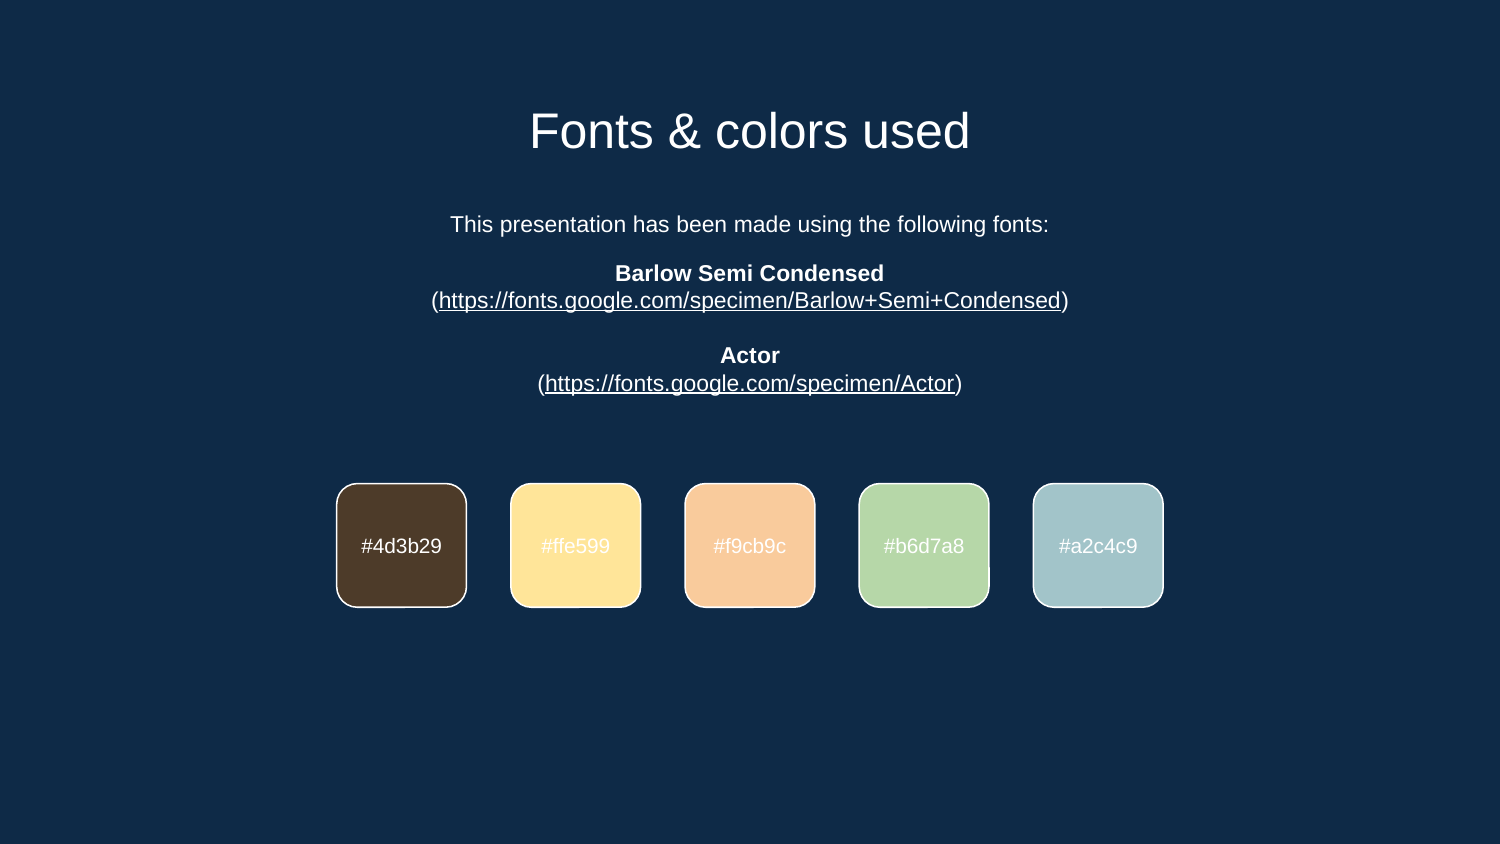

# Fonts & colors used
This presentation has been made using the following fonts:
Barlow Semi Condensed
(https://fonts.google.com/specimen/Barlow+Semi+Condensed)

Actor
(https://fonts.google.com/specimen/Actor)

#4d3b29
#ffe599
#f9cb9c
#b6d7a8
#a2c4c9